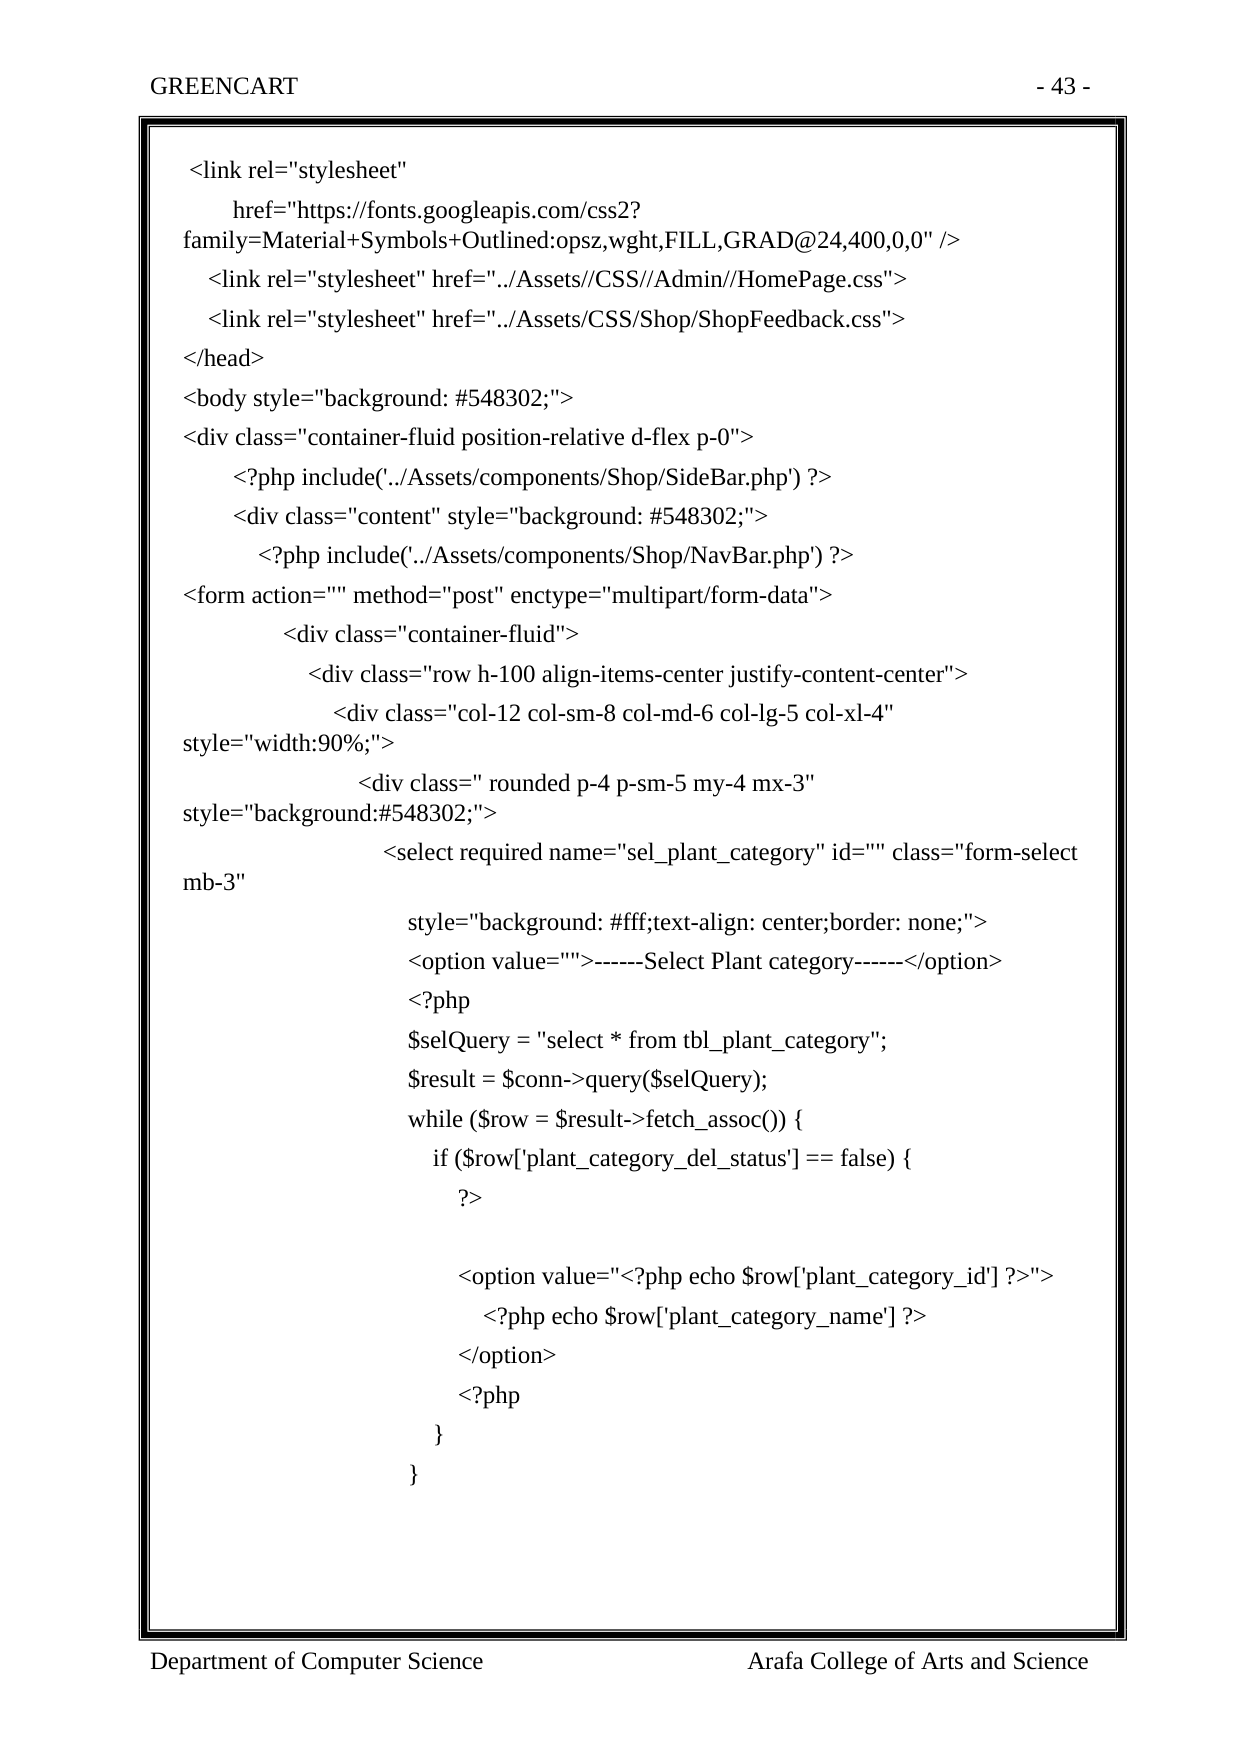

GREENCART
- 43 -

 <link rel="stylesheet"
        href="https://fonts.googleapis.com/css2?family=Material+Symbols+Outlined:opsz,wght,FILL,GRAD@24,400,0,0" />
    <link rel="stylesheet" href="../Assets//CSS//Admin//HomePage.css">
    <link rel="stylesheet" href="../Assets/CSS/Shop/ShopFeedback.css">
</head>
<body style="background: #548302;">
<div class="container-fluid position-relative d-flex p-0">
        <?php include('../Assets/components/Shop/SideBar.php') ?>
        <div class="content" style="background: #548302;">
            <?php include('../Assets/components/Shop/NavBar.php') ?>
<form action="" method="post" enctype="multipart/form-data">
                <div class="container-fluid">
                    <div class="row h-100 align-items-center justify-content-center">
                        <div class="col-12 col-sm-8 col-md-6 col-lg-5 col-xl-4" style="width:90%;">
                            <div class=" rounded p-4 p-sm-5 my-4 mx-3" style="background:#548302;">
                                <select required name="sel_plant_category" id="" class="form-select mb-3"
                                    style="background: #fff;text-align: center;border: none;">
                                    <option value="">------Select Plant category------</option>
                                    <?php
                                    $selQuery = "select * from tbl_plant_category";
                                    $result = $conn->query($selQuery);
                                    while ($row = $result->fetch_assoc()) {
                                        if ($row['plant_category_del_status'] == false) {
                                            ?>

                                            <option value="<?php echo $row['plant_category_id'] ?>">
                                                <?php echo $row['plant_category_name'] ?>
                                            </option>
                                            <?php
                                        }
                                    }
Department of Computer Science
Arafa College of Arts and Science